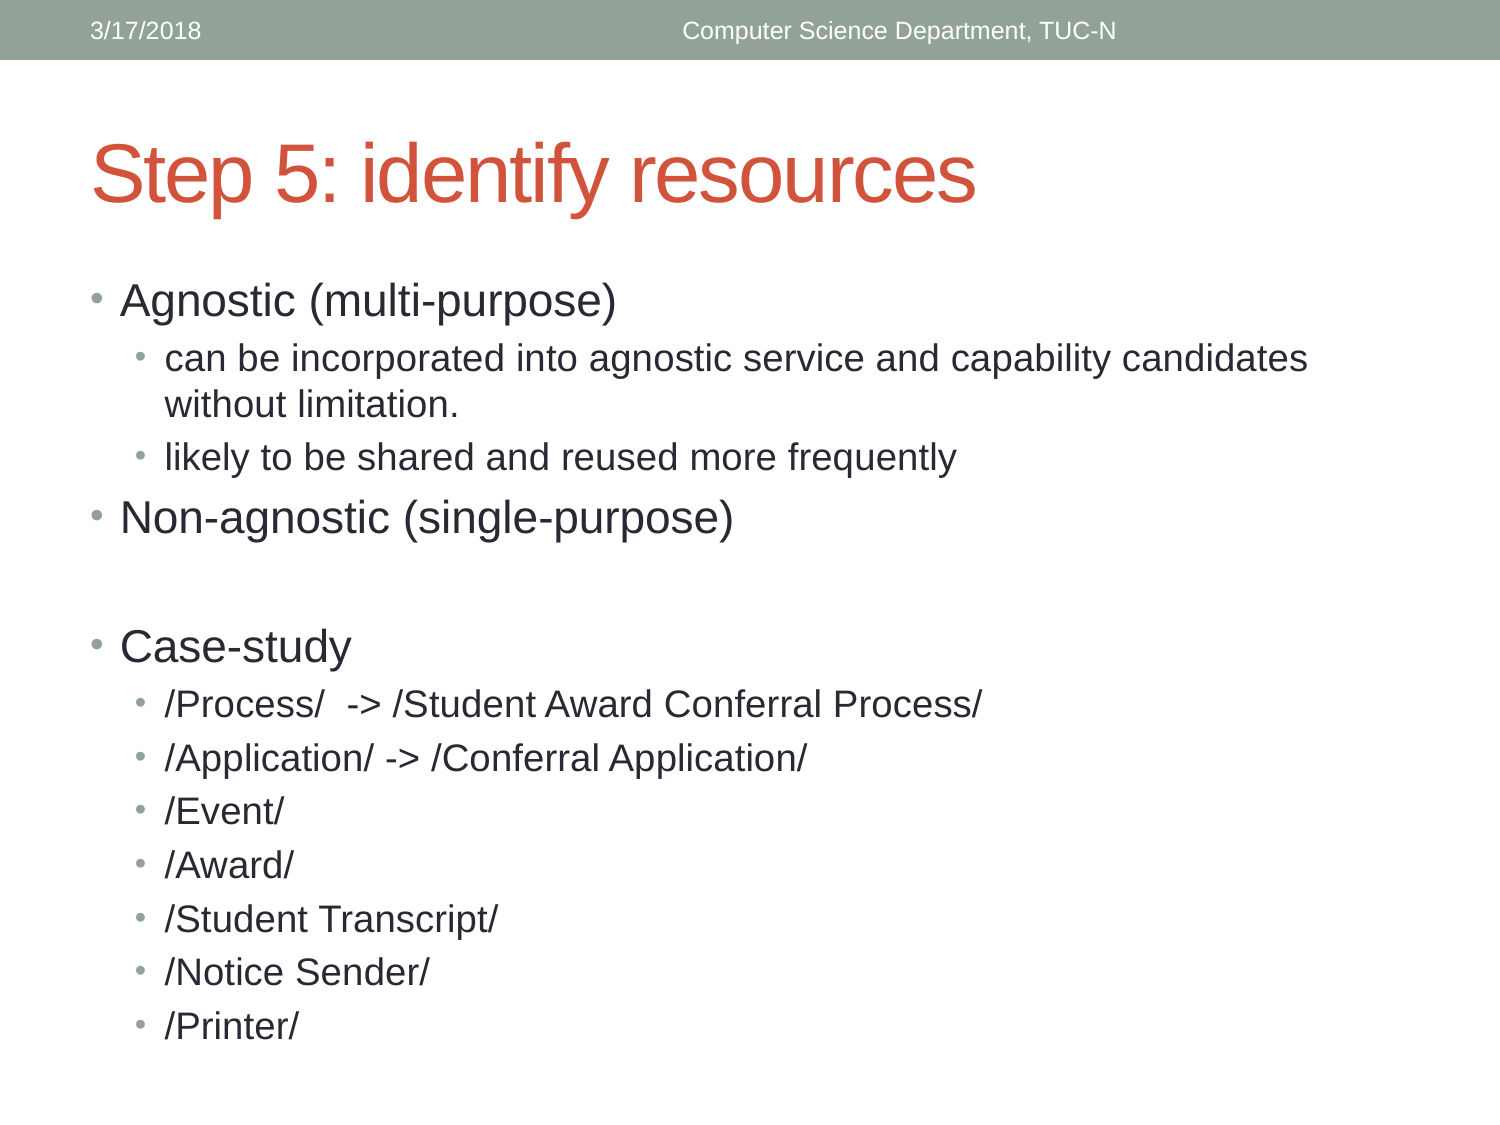

3/17/2018
Computer Science Department, TUC-N
# Step 5: identify resources
Agnostic (multi-purpose)
can be incorporated into agnostic service and capability candidates without limitation.
likely to be shared and reused more frequently
Non-agnostic (single-purpose)

Case-study
/Process/  -> /Student Award Conferral Process/
/Application/ -> /Conferral Application/
/Event/
/Award/
/Student Transcript/
/Notice Sender/
/Printer/